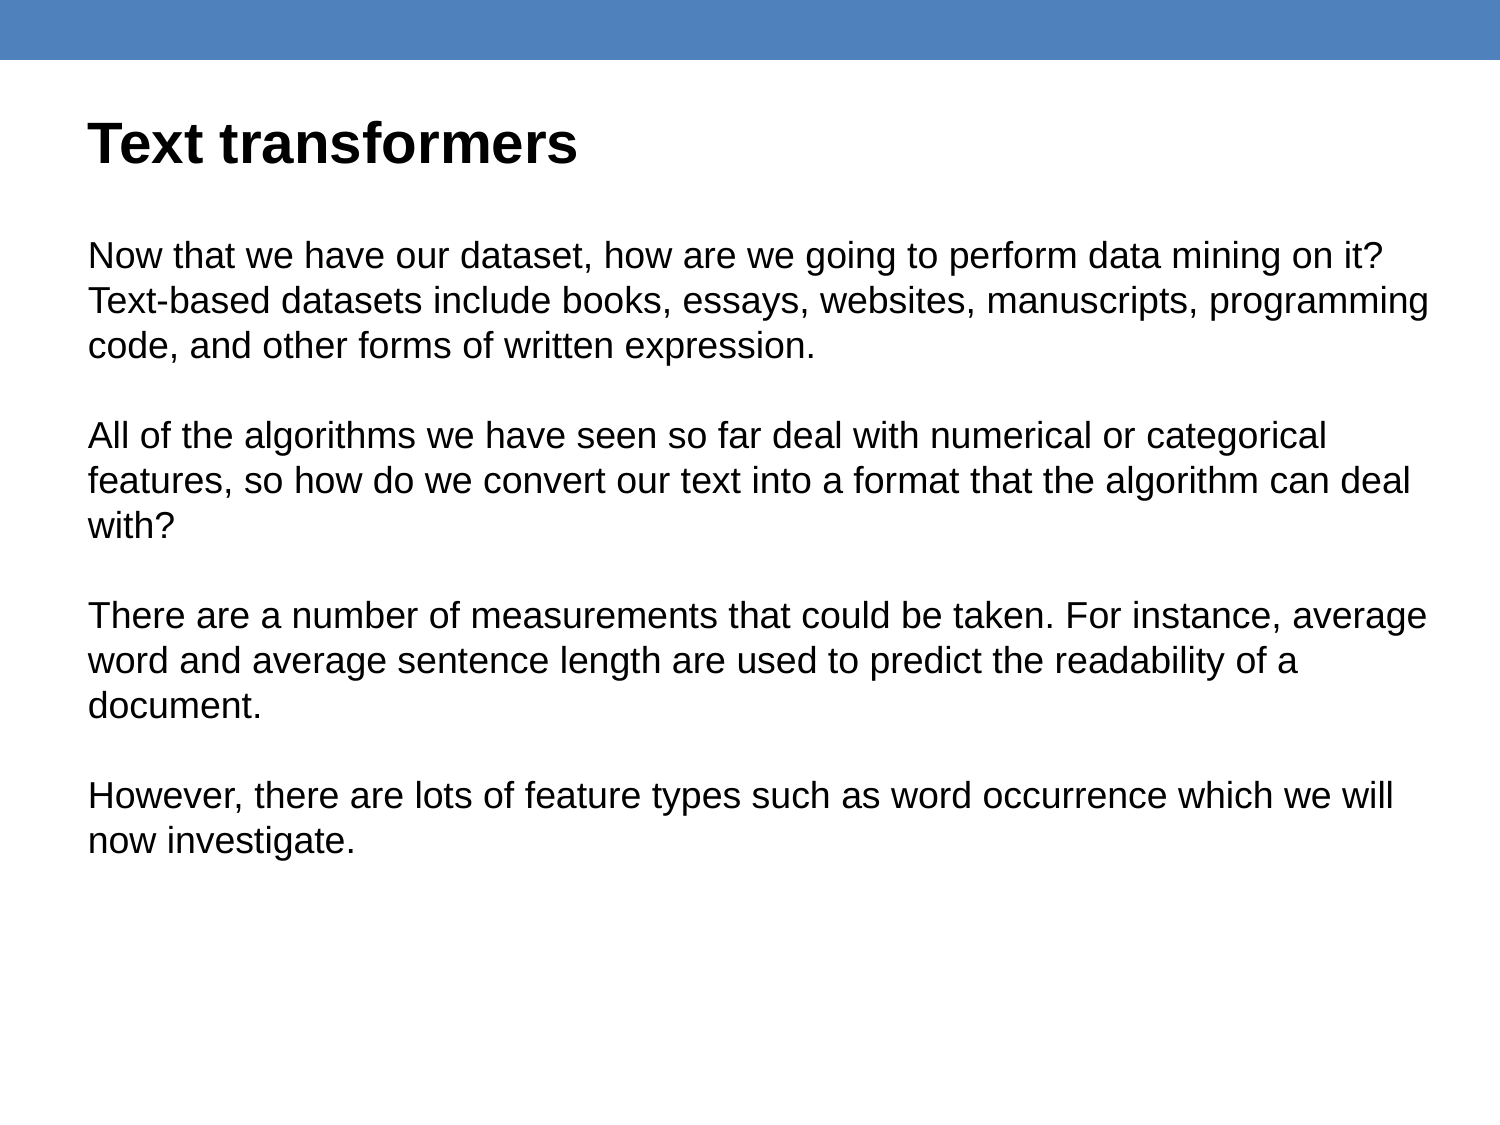

Text transformers
Now that we have our dataset, how are we going to perform data mining on it?
Text-based datasets include books, essays, websites, manuscripts, programming
code, and other forms of written expression.

All of the algorithms we have seen so far deal with numerical or categorical features, so how do we convert our text into a format that the algorithm can deal with?

There are a number of measurements that could be taken. For instance, average
word and average sentence length are used to predict the readability of a document.

However, there are lots of feature types such as word occurrence which we will
now investigate.